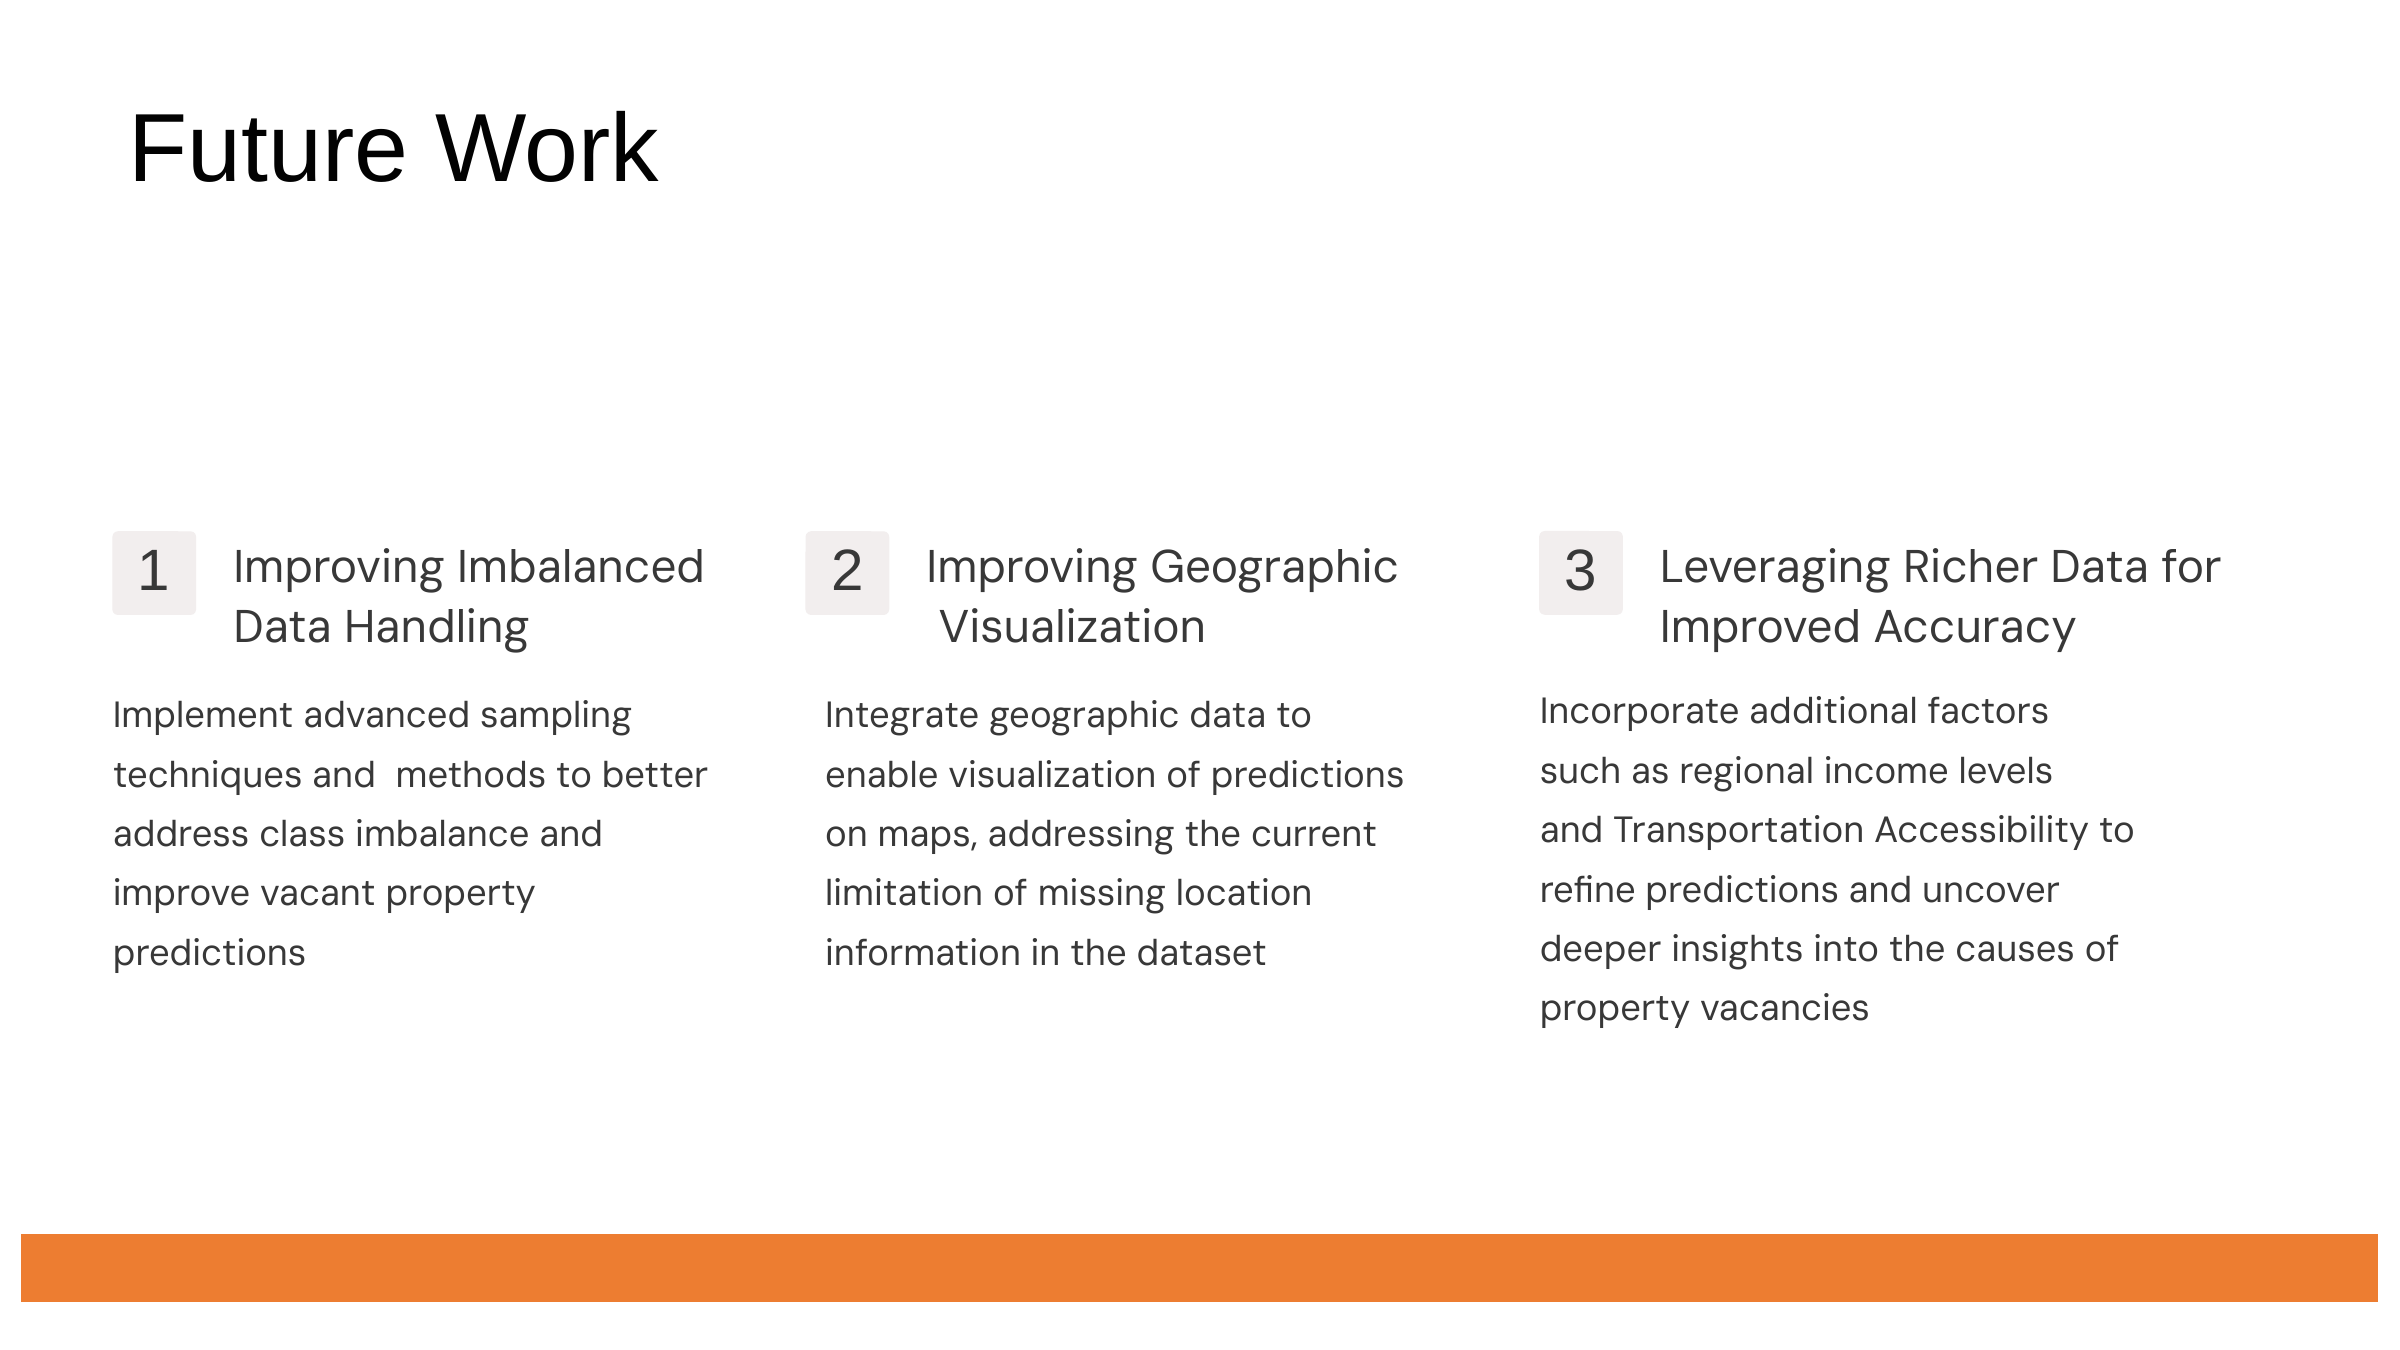

Future Work

Leveraging Richer Data for
Improved Accuracy
3
Incorporate additional factors such as regional income levels and Transportation Accessibility to refine predictions and uncover deeper insights into the causes of property vacancies

Improving Imbalanced
Data Handling
1
Implement advanced sampling techniques and  methods to better address class imbalance and improve vacant property predictions

Improving Geographic
 Visualization
2
Integrate geographic data to enable visualization of predictions on maps, addressing the current limitation of missing location information in the dataset